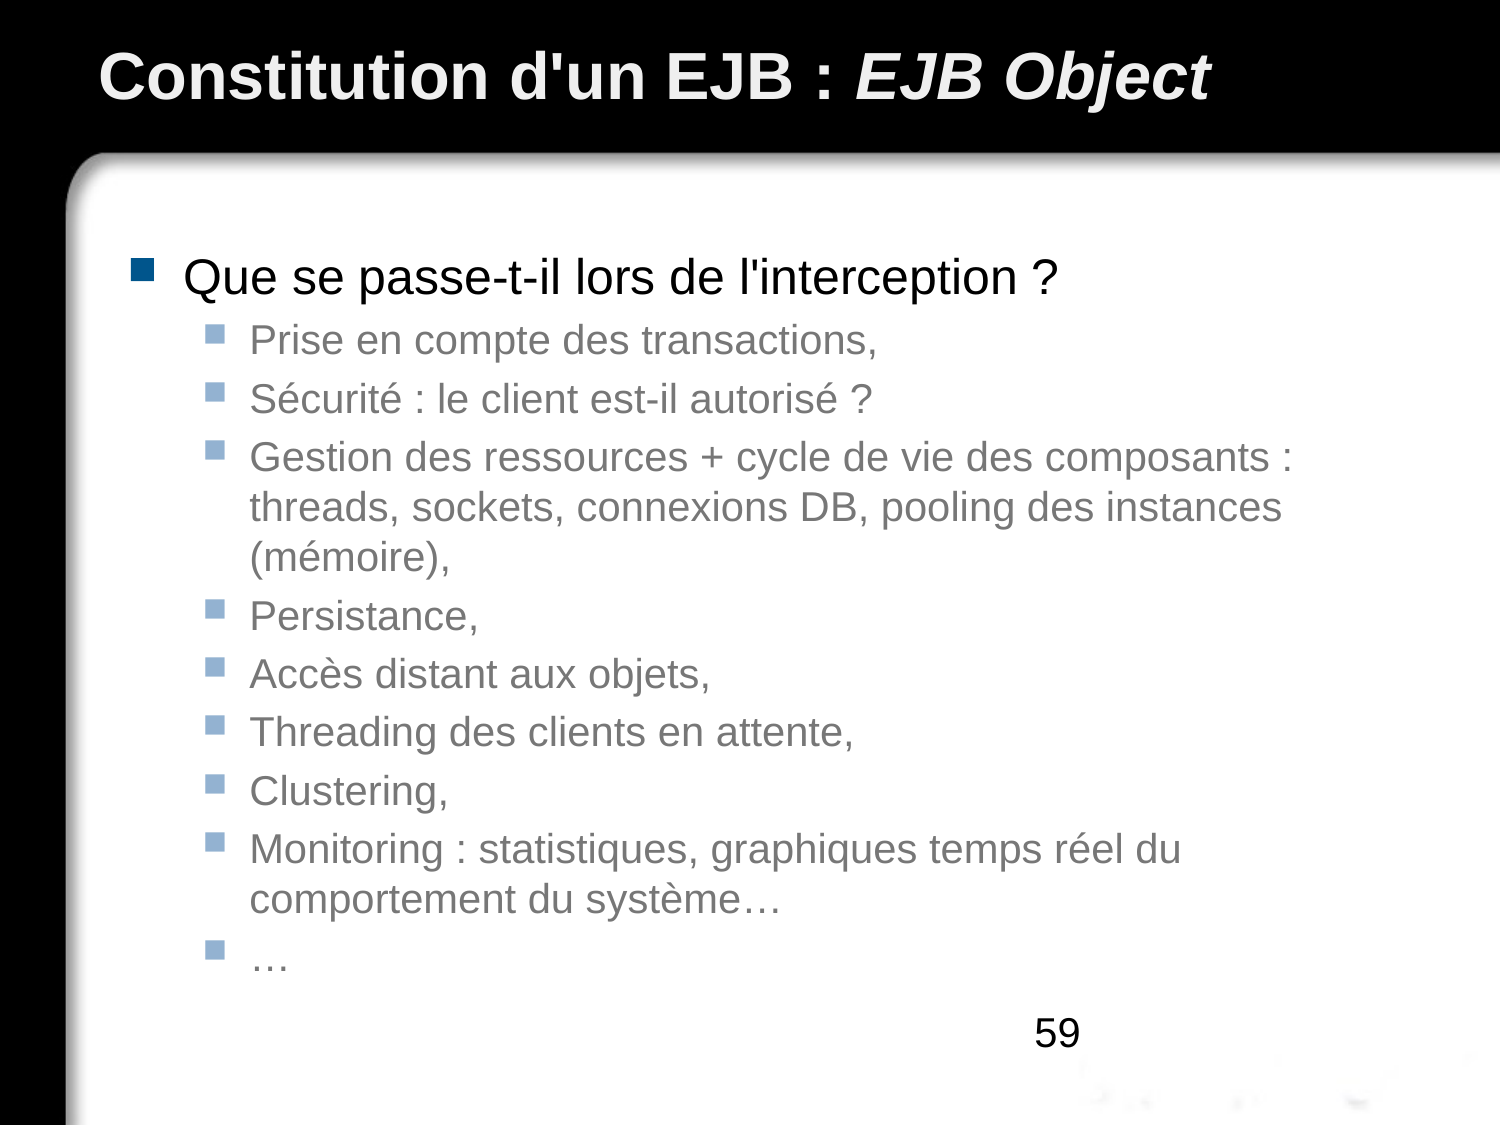

# Constitution d'un EJB : EJB Object
Que se passe-t-il lors de l'interception ?
Prise en compte des transactions,
Sécurité : le client est-il autorisé ?
Gestion des ressources + cycle de vie des composants : threads, sockets, connexions DB, pooling des instances (mémoire),
Persistance,
Accès distant aux objets,
Threading des clients en attente,
Clustering,
Monitoring : statistiques, graphiques temps réel du comportement du système…
…